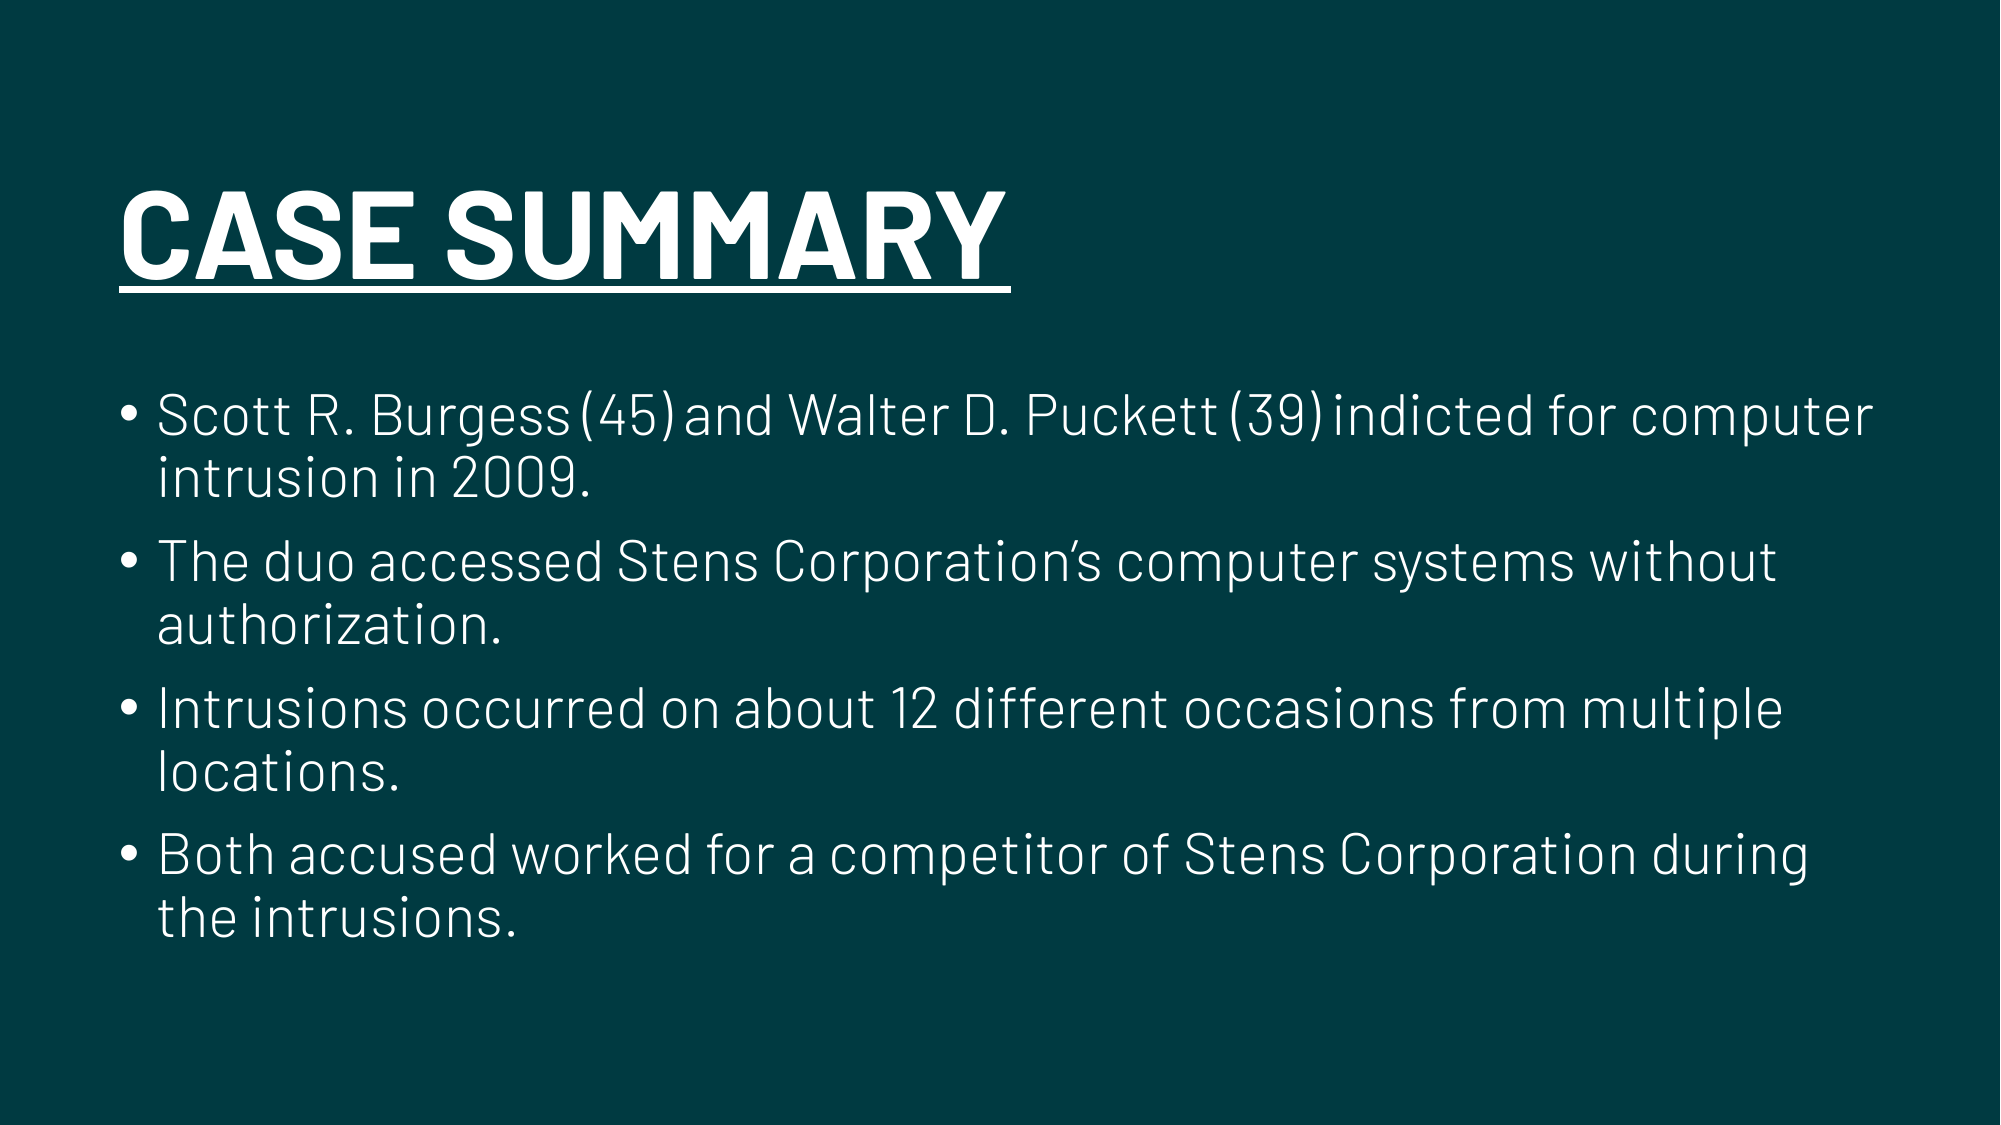

# Case summary
Scott R. Burgess (45) and Walter D. Puckett (39) indicted for computer intrusion in 2009.
The duo accessed Stens Corporation’s computer systems without authorization.
Intrusions occurred on about 12 different occasions from multiple locations.
Both accused worked for a competitor of Stens Corporation during the intrusions.